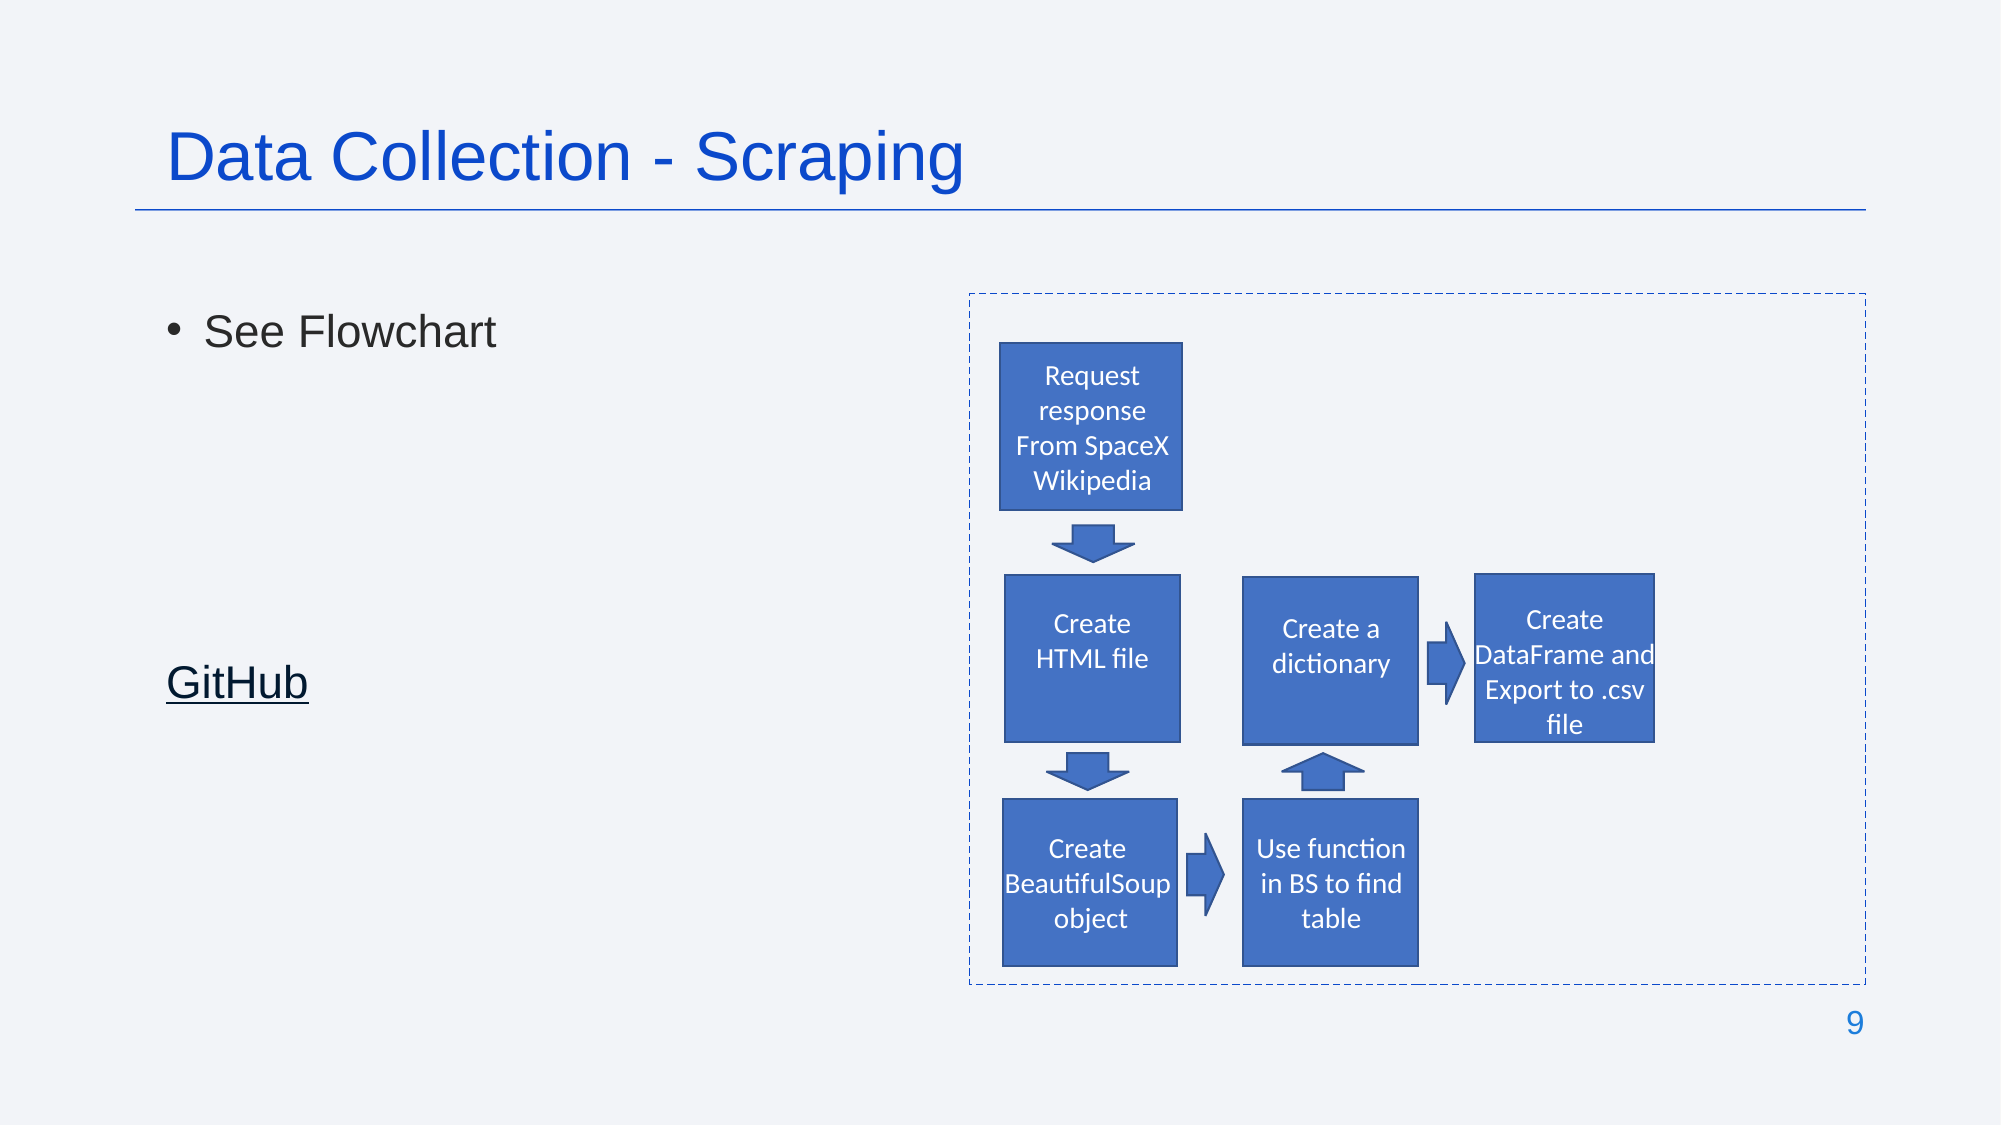

Data Collection - Scraping
See Flowchart

GitHub

Request response
From SpaceX Wikipedia

Create DataFrame and
Export to .csv file
Create HTML file
Create a dictionary

Use function in BS to find table
Create BeautifulSoup object

9